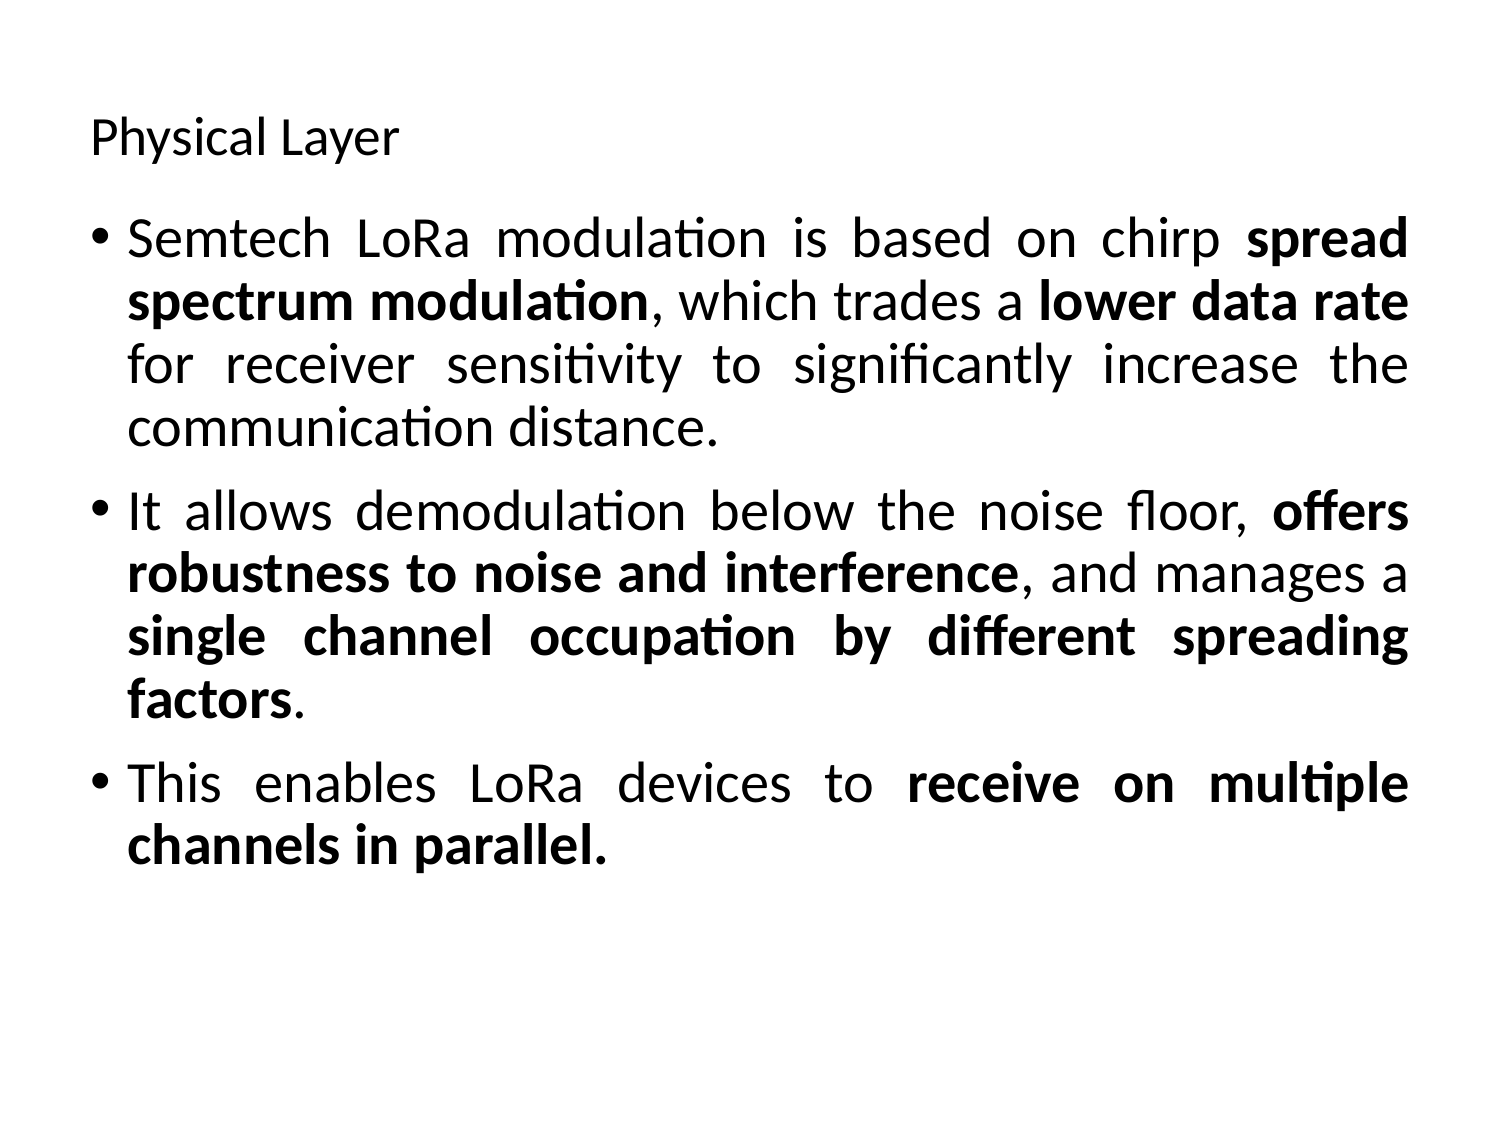

# Physical Layer
Semtech LoRa modulation is based on chirp spread spectrum modulation, which trades a lower data rate for receiver sensitivity to significantly increase the communication distance.
It allows demodulation below the noise floor, offers robustness to noise and interference, and manages a single channel occupation by different spreading factors.
This enables LoRa devices to receive on multiple channels in parallel.